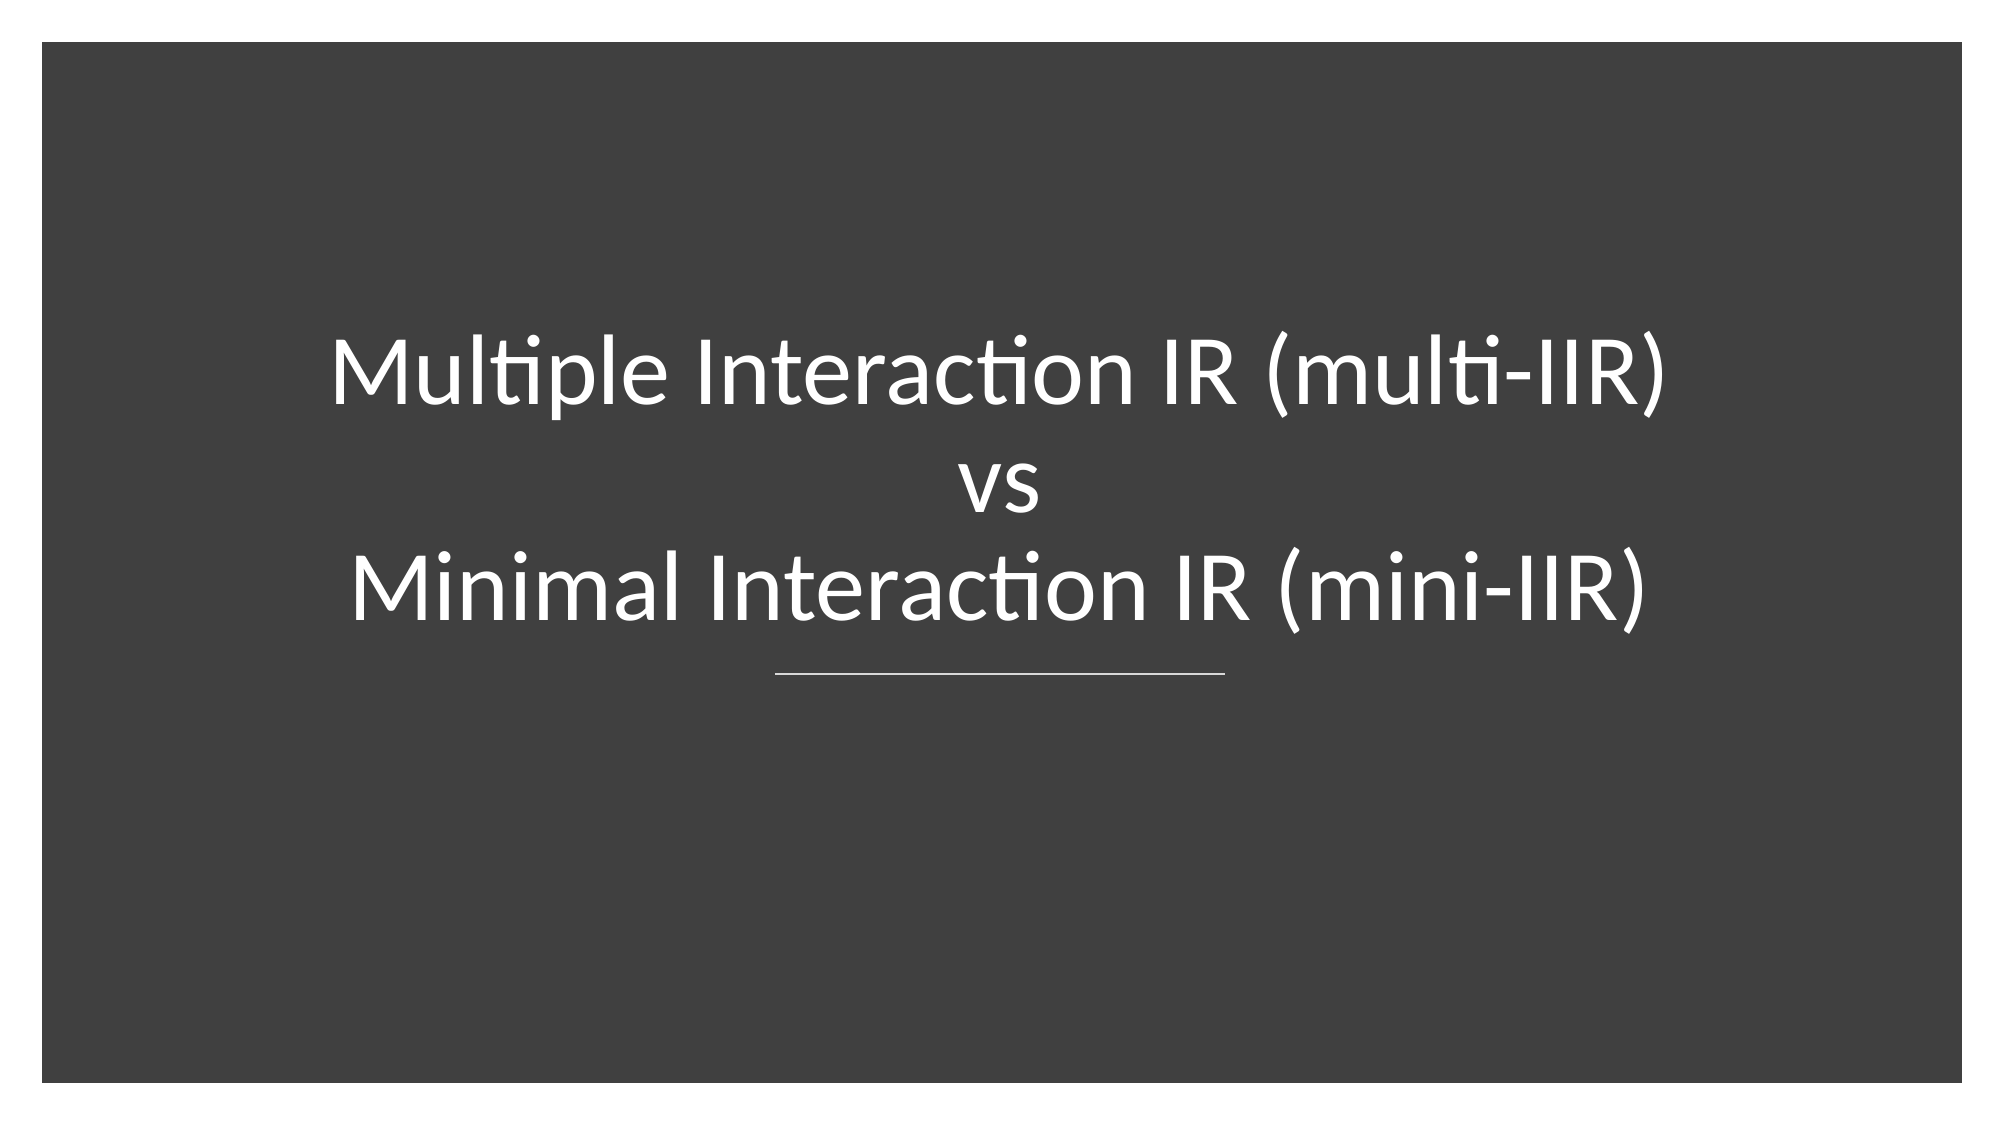

# Multiple Interaction IR (multi-IIR) vs Minimal Interaction IR (mini-IIR)
15